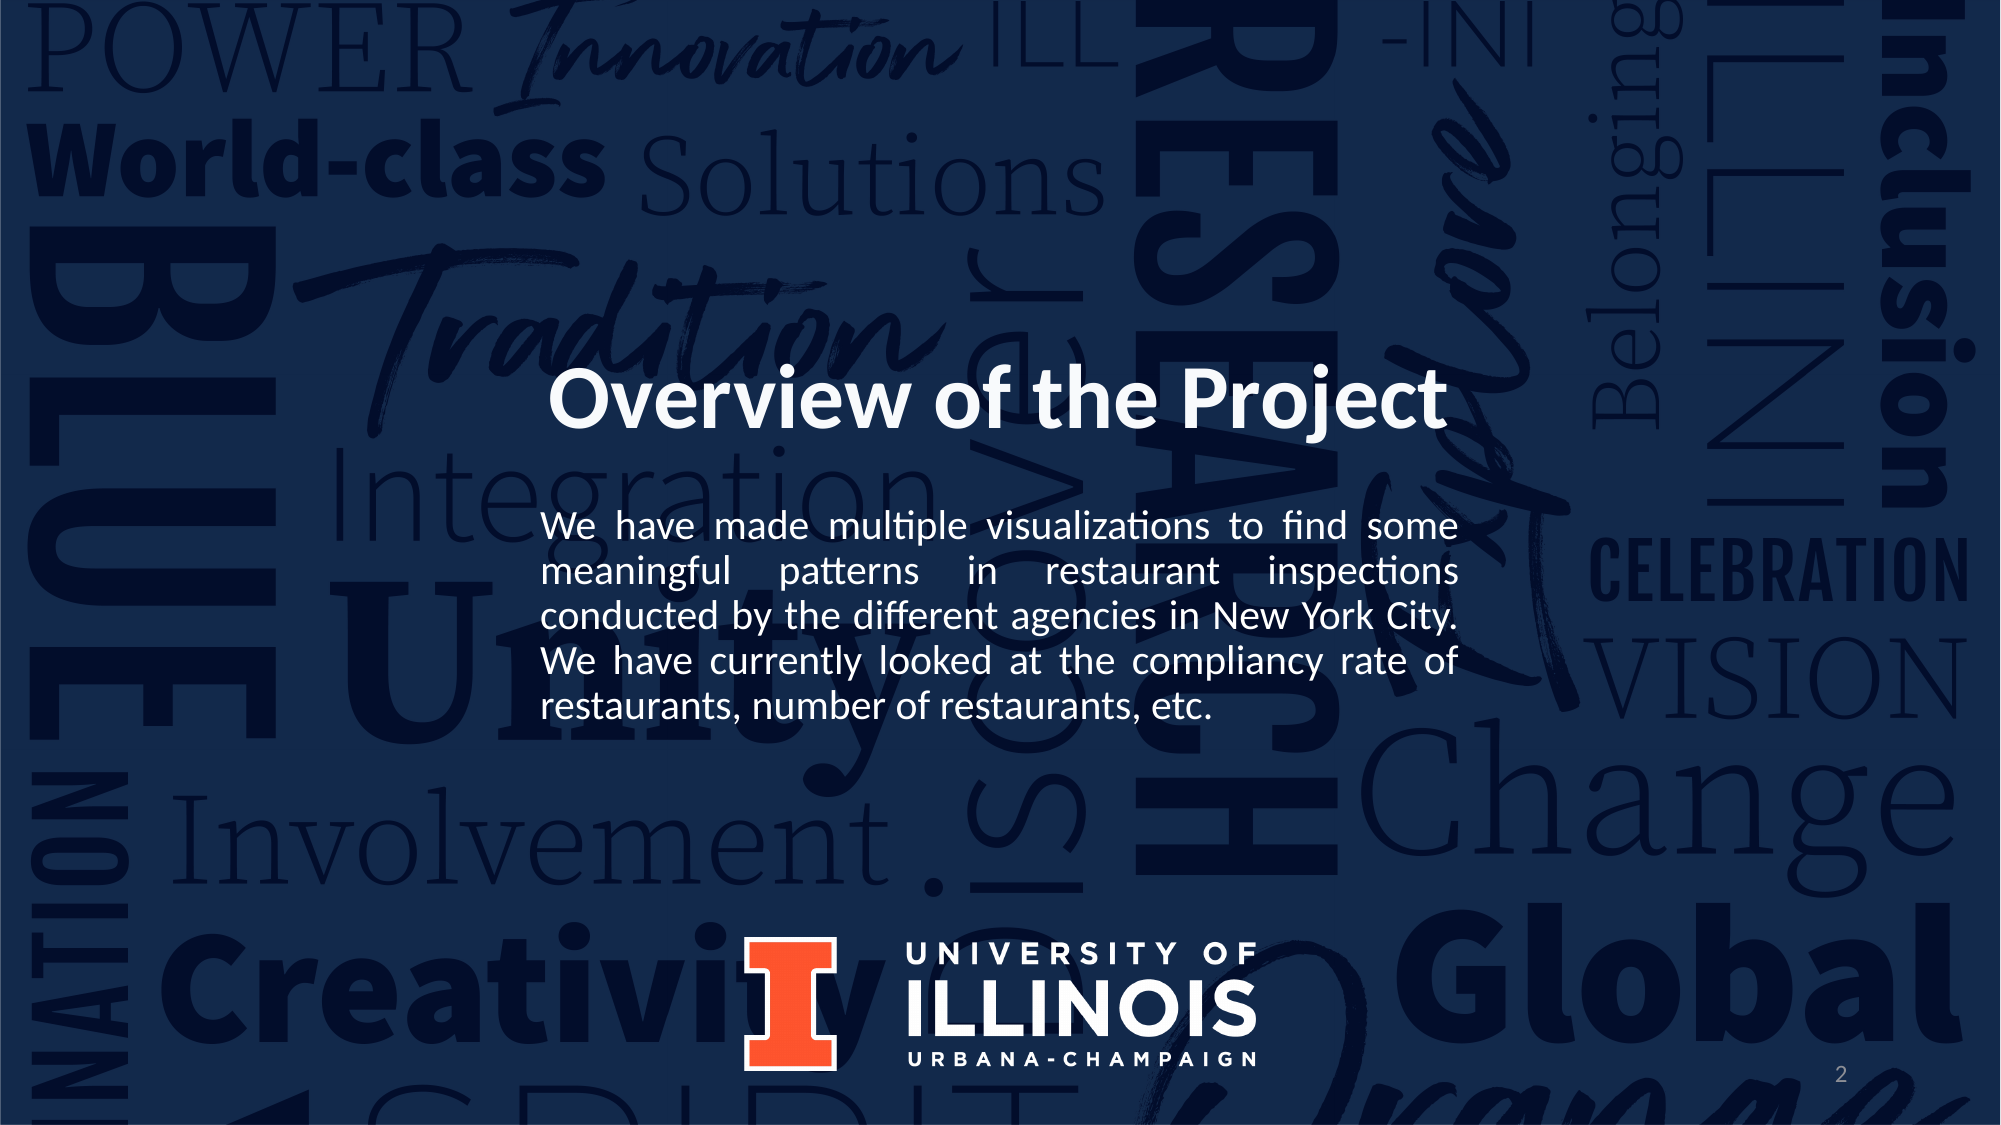

# Overview of the Project
We have made multiple visualizations to find some meaningful patterns in restaurant inspections conducted by the different agencies in New York City. We have currently looked at the compliancy rate of restaurants, number of restaurants, etc.
2